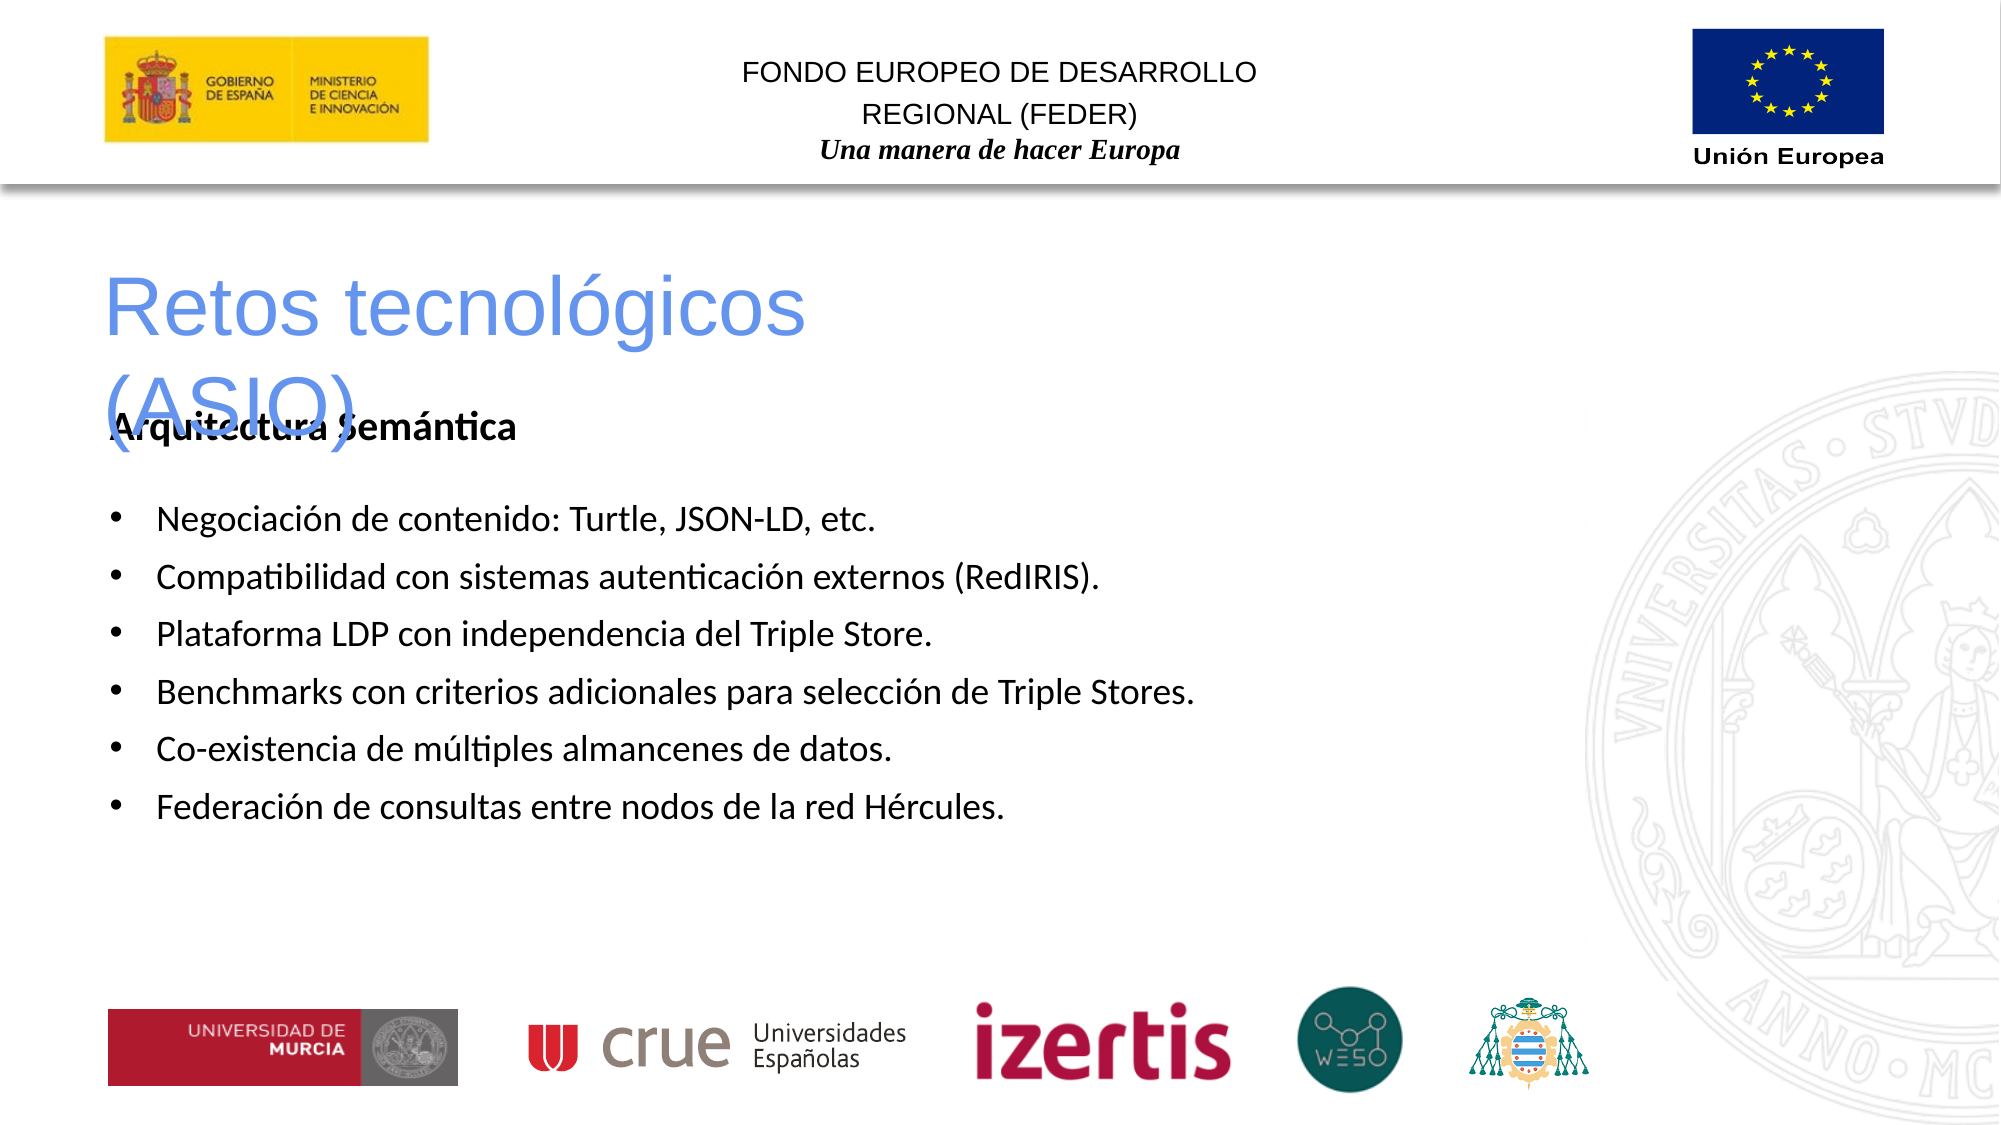

Retos tecnológicos (ASIO)
Arquitectura Semántica

Negociación de contenido: Turtle, JSON-LD, etc.
Compatibilidad con sistemas autenticación externos (RedIRIS).
Plataforma LDP con independencia del Triple Store.
Benchmarks con criterios adicionales para selección de Triple Stores.
Co-existencia de múltiples almancenes de datos.
Federación de consultas entre nodos de la red Hércules.